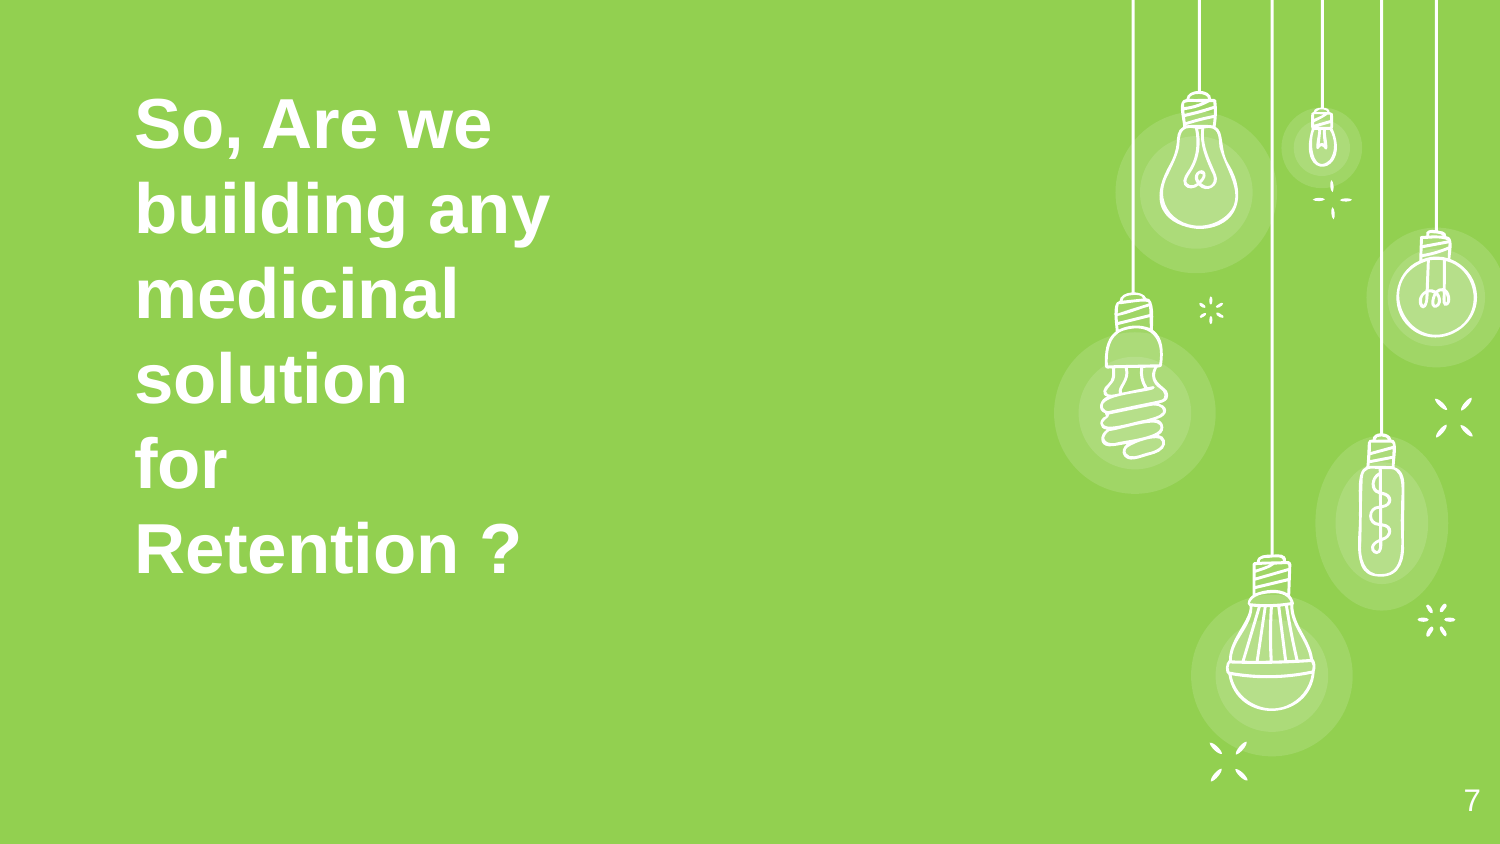

So, Are we building any medicinal solution
for Retention ?
7